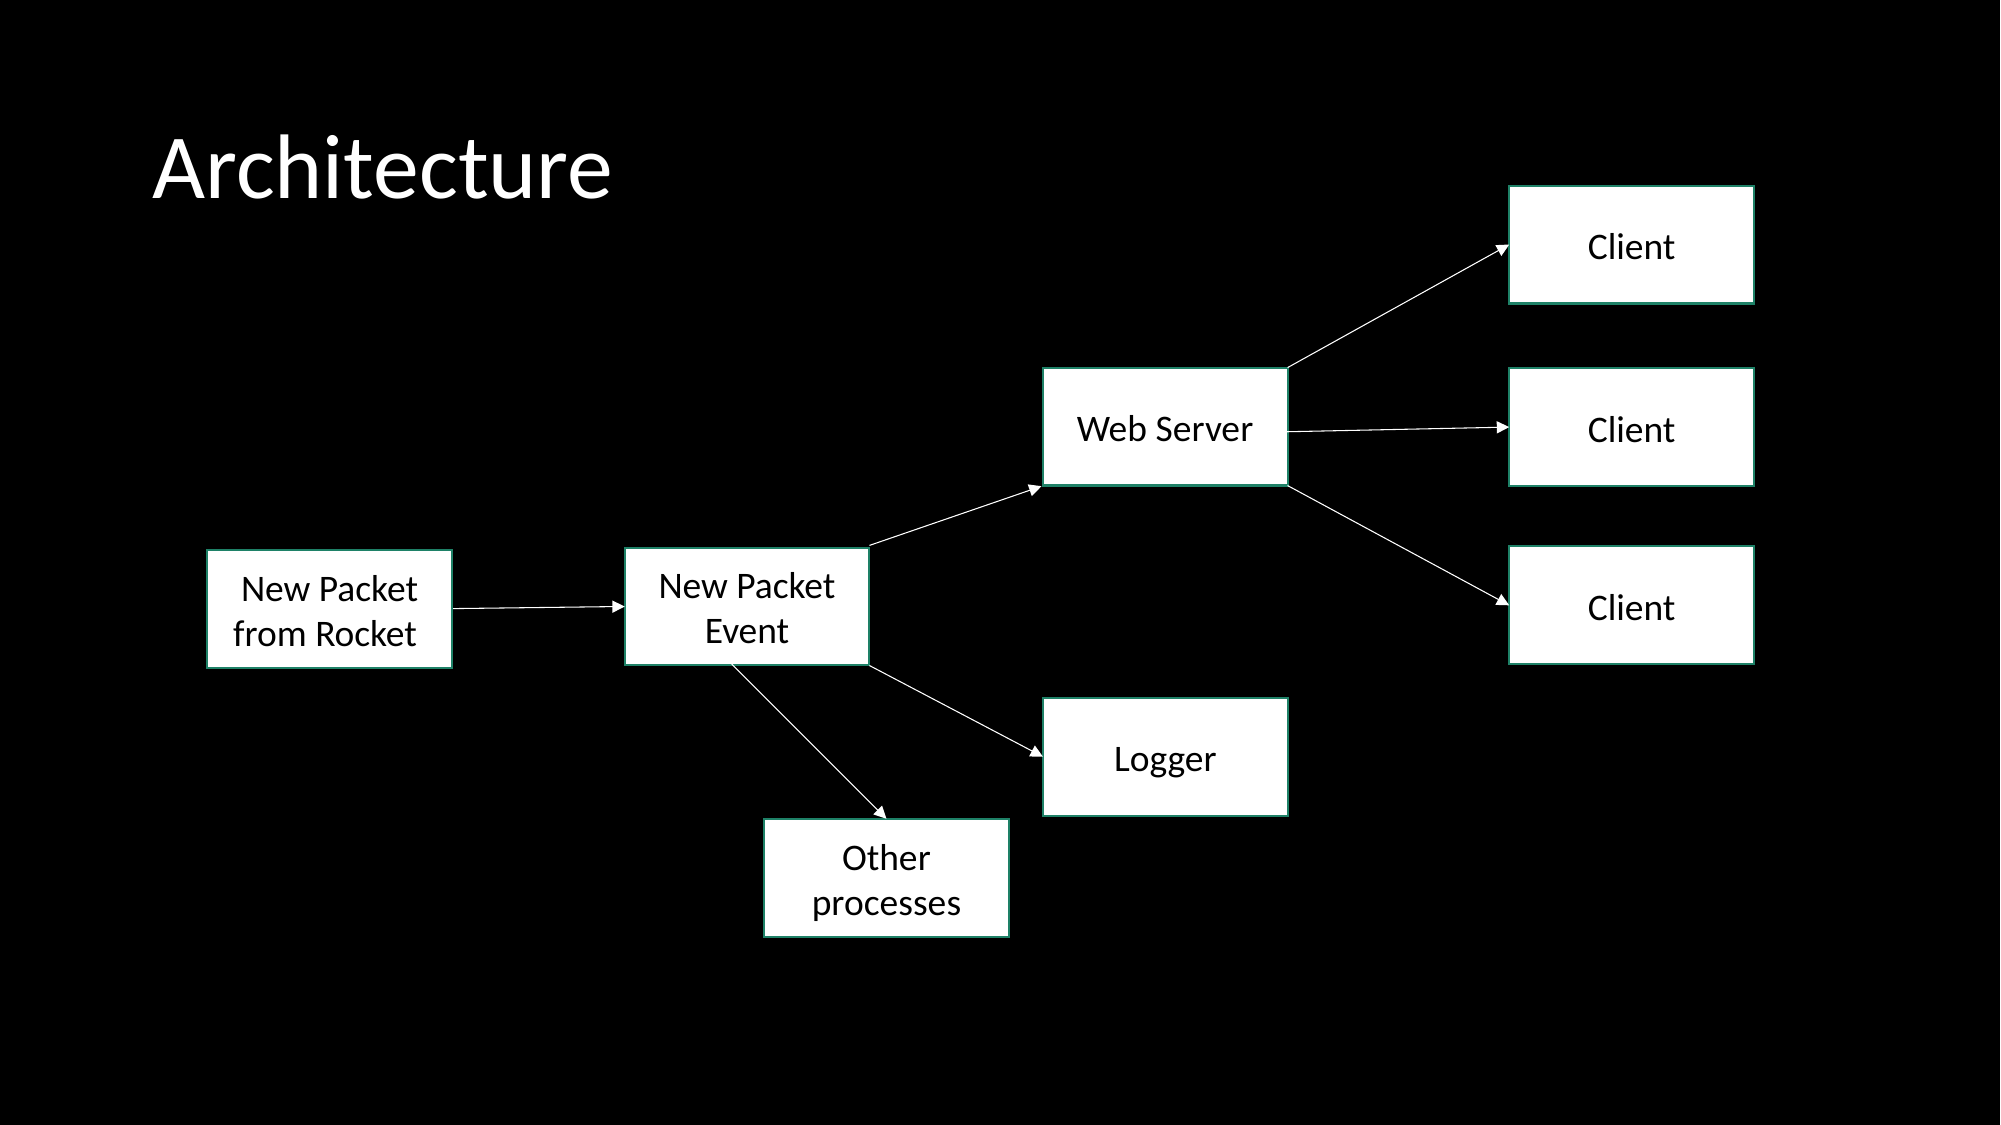

# Architecture
Client
Web Server
Client
Client
New Packet
Event
New Packet from Rocket
Logger
Other processes